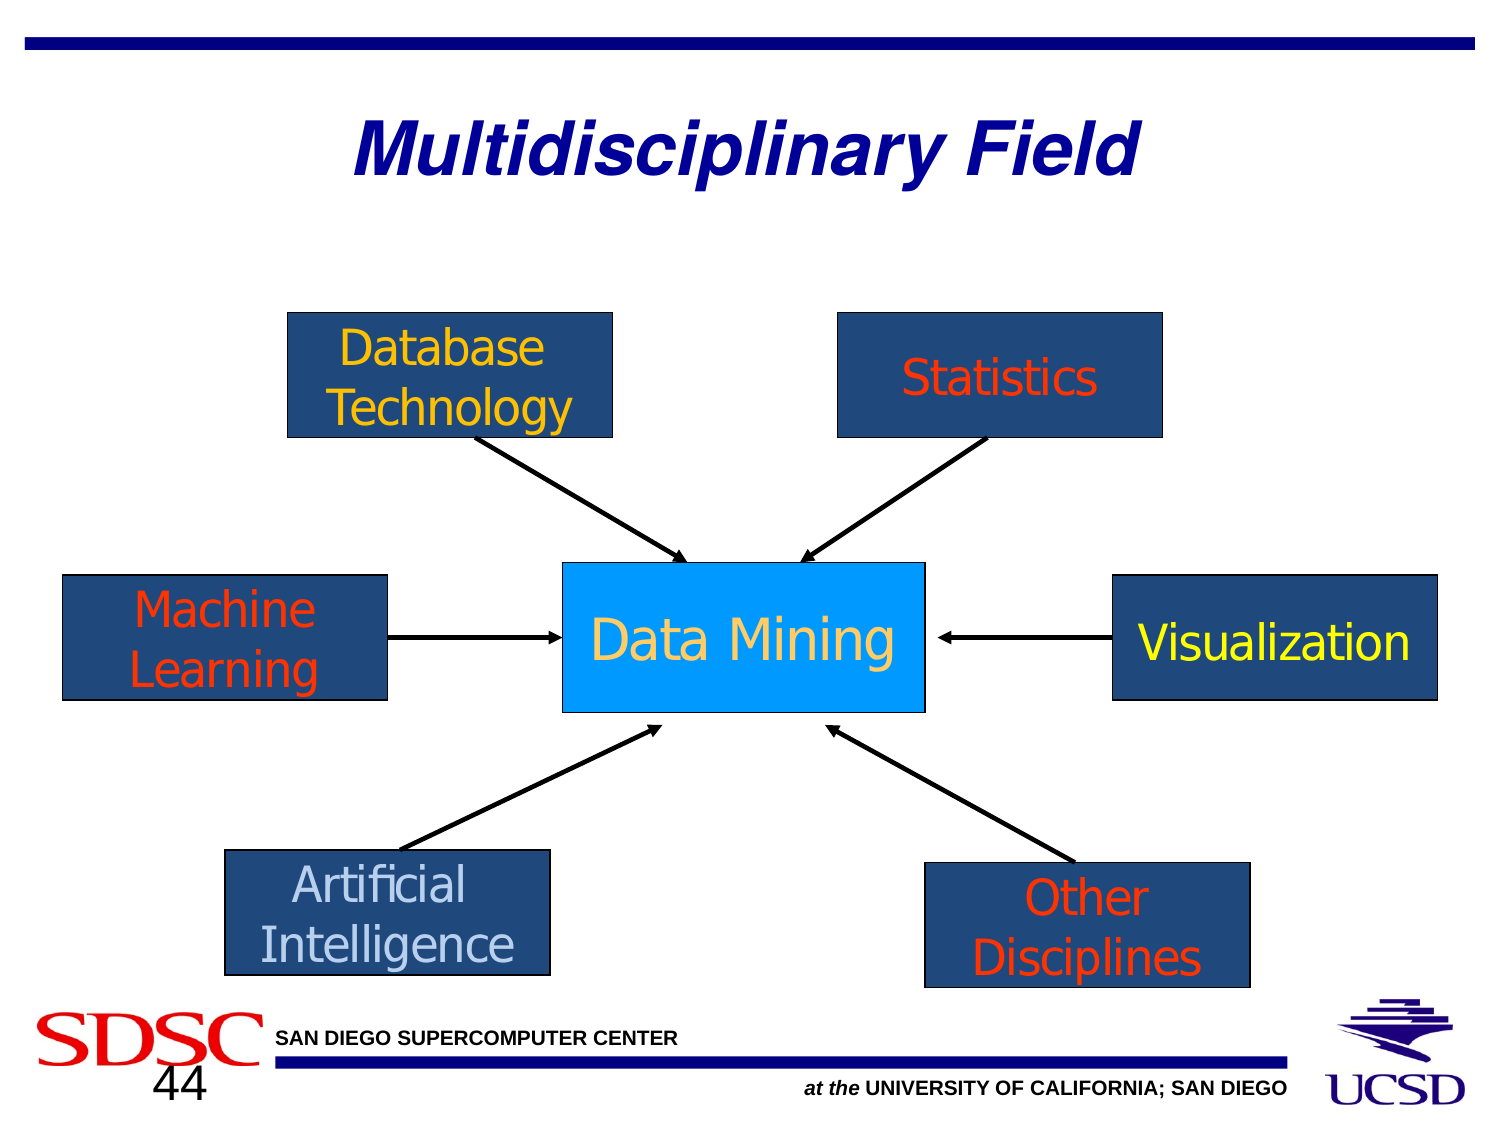

# Multidisciplinary Field
Database
Technology
Statistics

Data Mining
Machine
Learning
Visualization

Artificial
Intelligence
Other
Disciplines
44